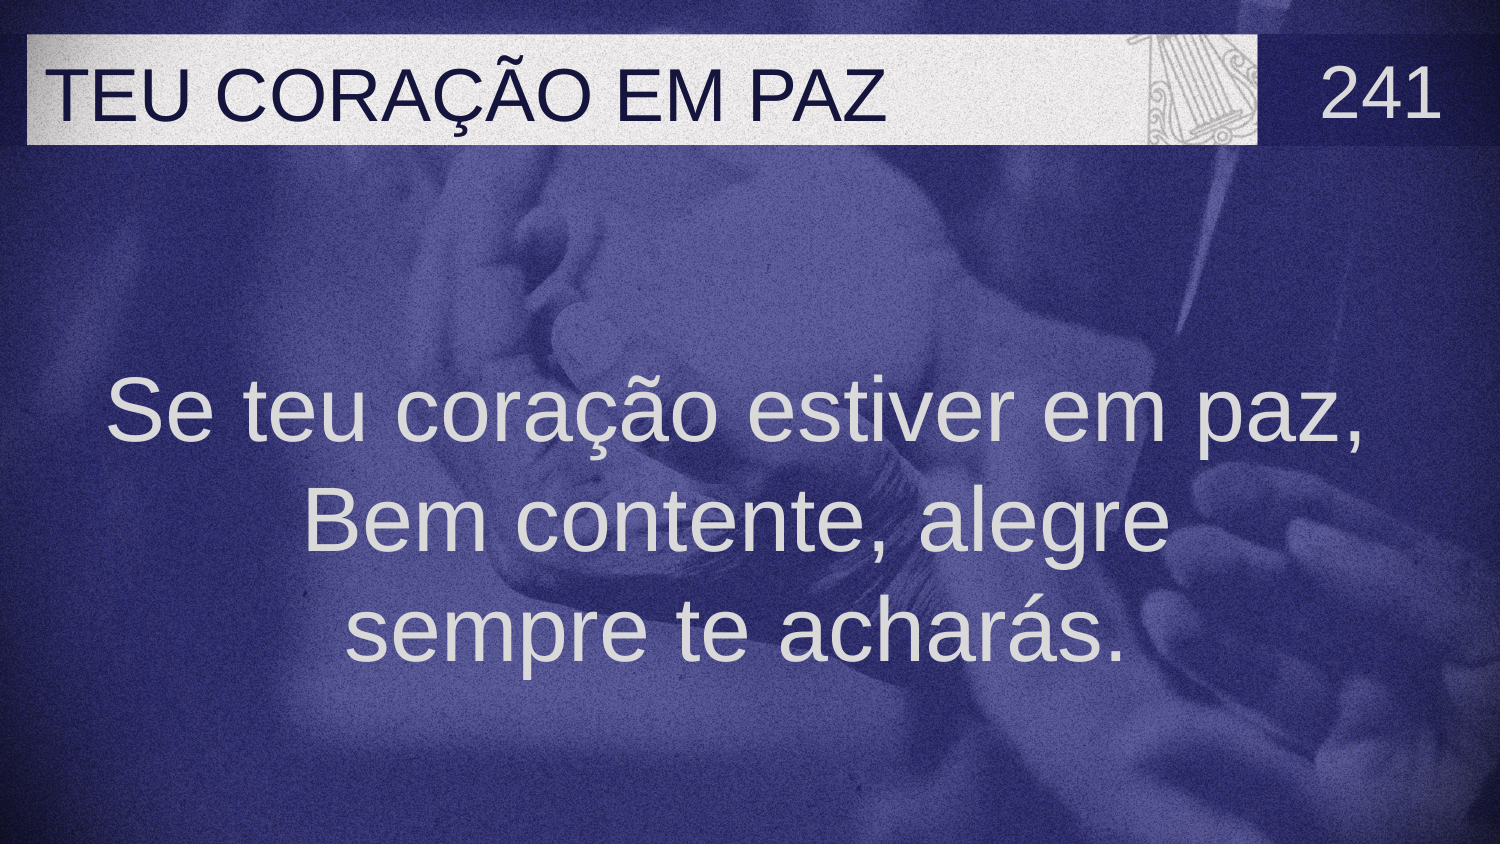

# TEU CORAÇÃO EM PAZ
241
Se teu coração estiver em paz,
Bem contente, alegre
sempre te acharás.